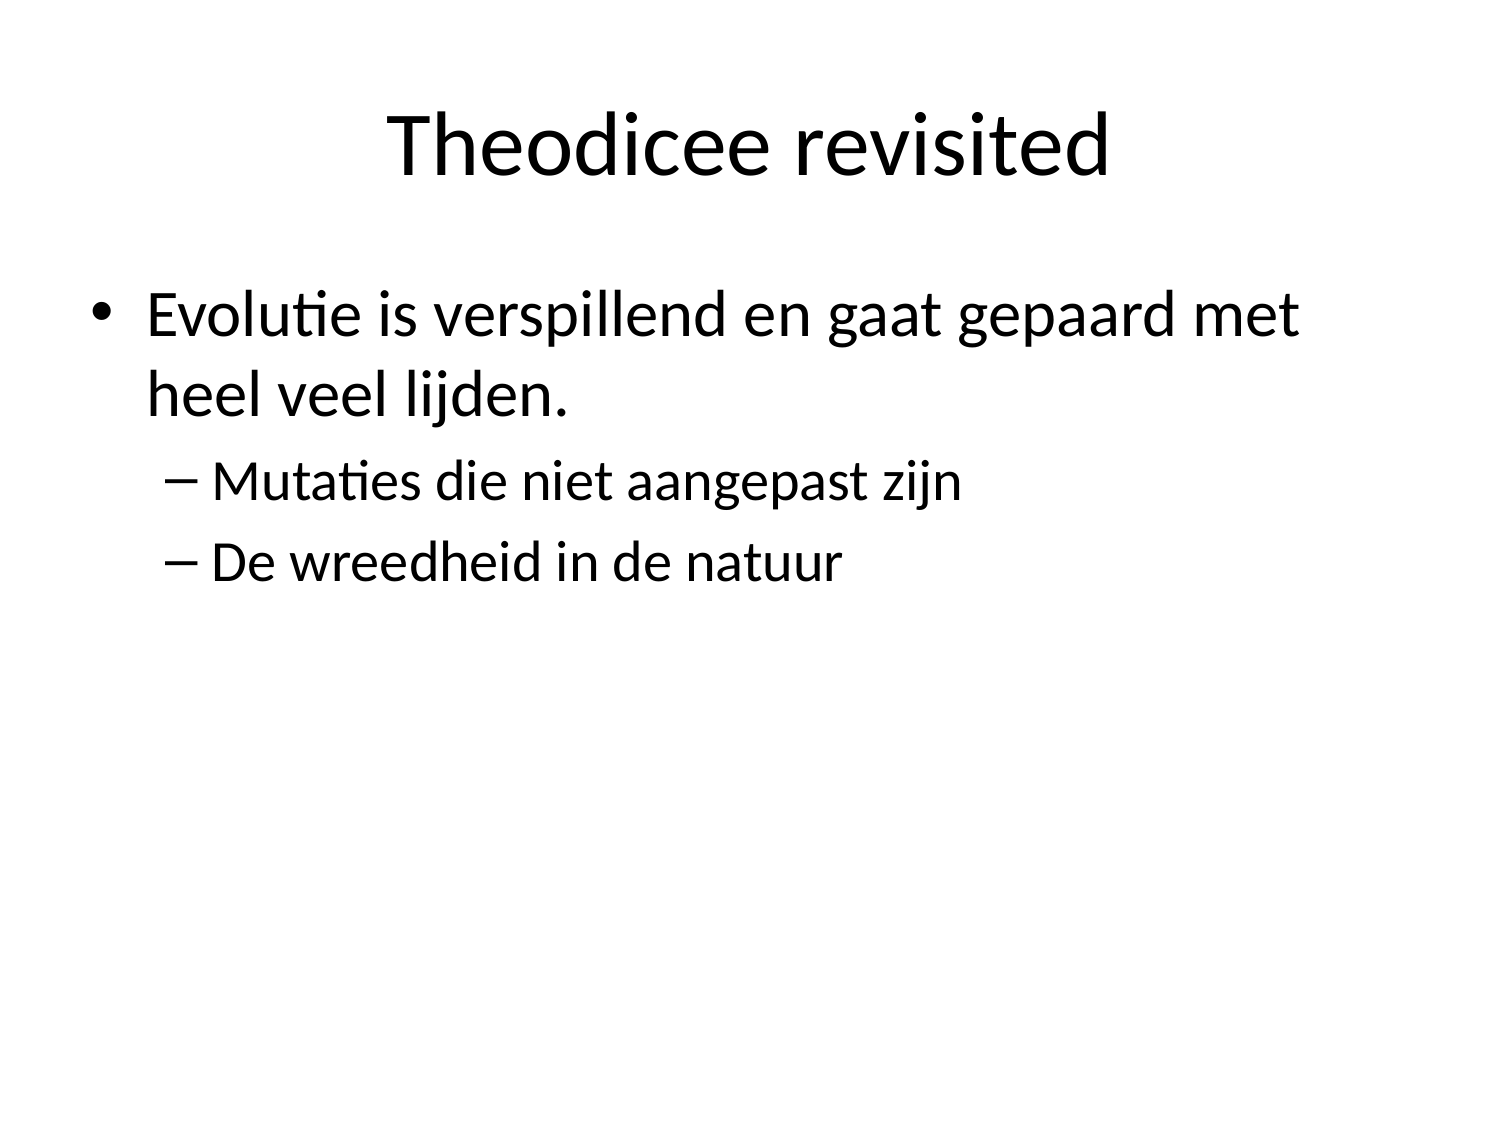

# Theodicee revisited
Evolutie is verspillend en gaat gepaard met heel veel lijden.
Mutaties die niet aangepast zijn
De wreedheid in de natuur